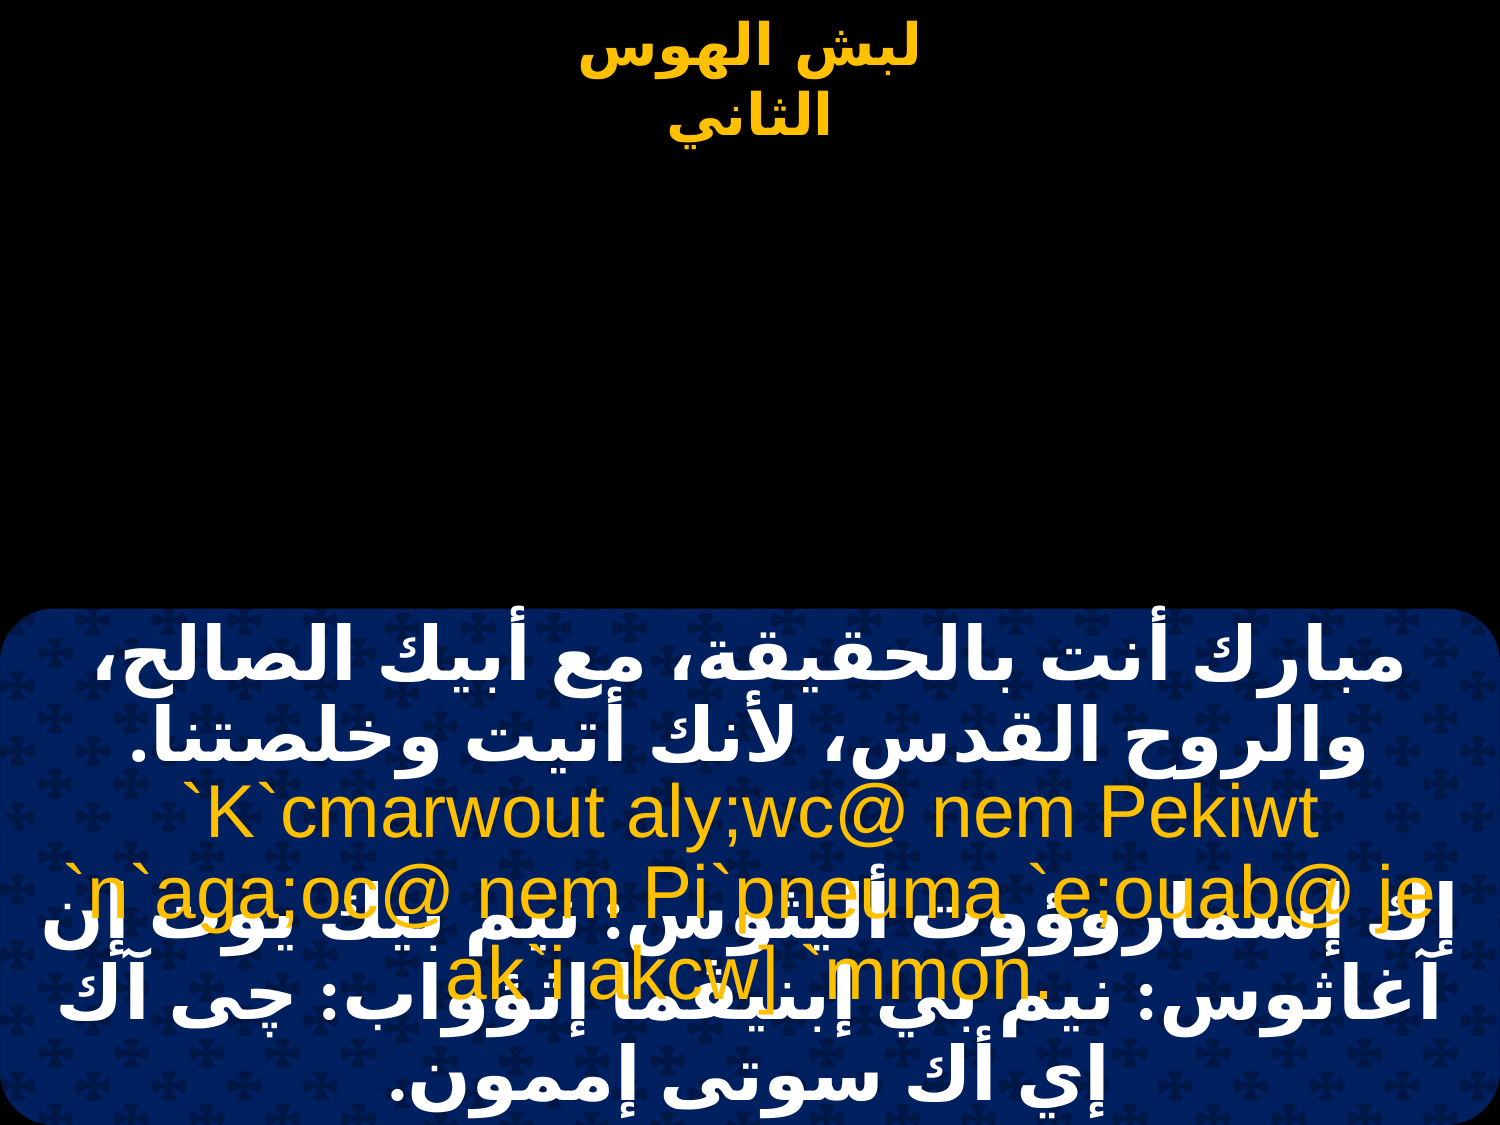

#
مبارك أنت بالحقيقة، مع أبيك الصالح، والروح القدس، لأنك أتيت وخلصتنا.
`K`cmarwout aly;wc@ nem Pekiwt `n`aga;oc@ nem Pi`pneuma `e;ouab@ je ak`i akcw] `mmon.
إك إسماروؤوت أليثوس: نيم بيك يوت إن آغاثوس: نيم بي إبنيڤما إثؤواب: چى آك إي أك سوتى إممون.